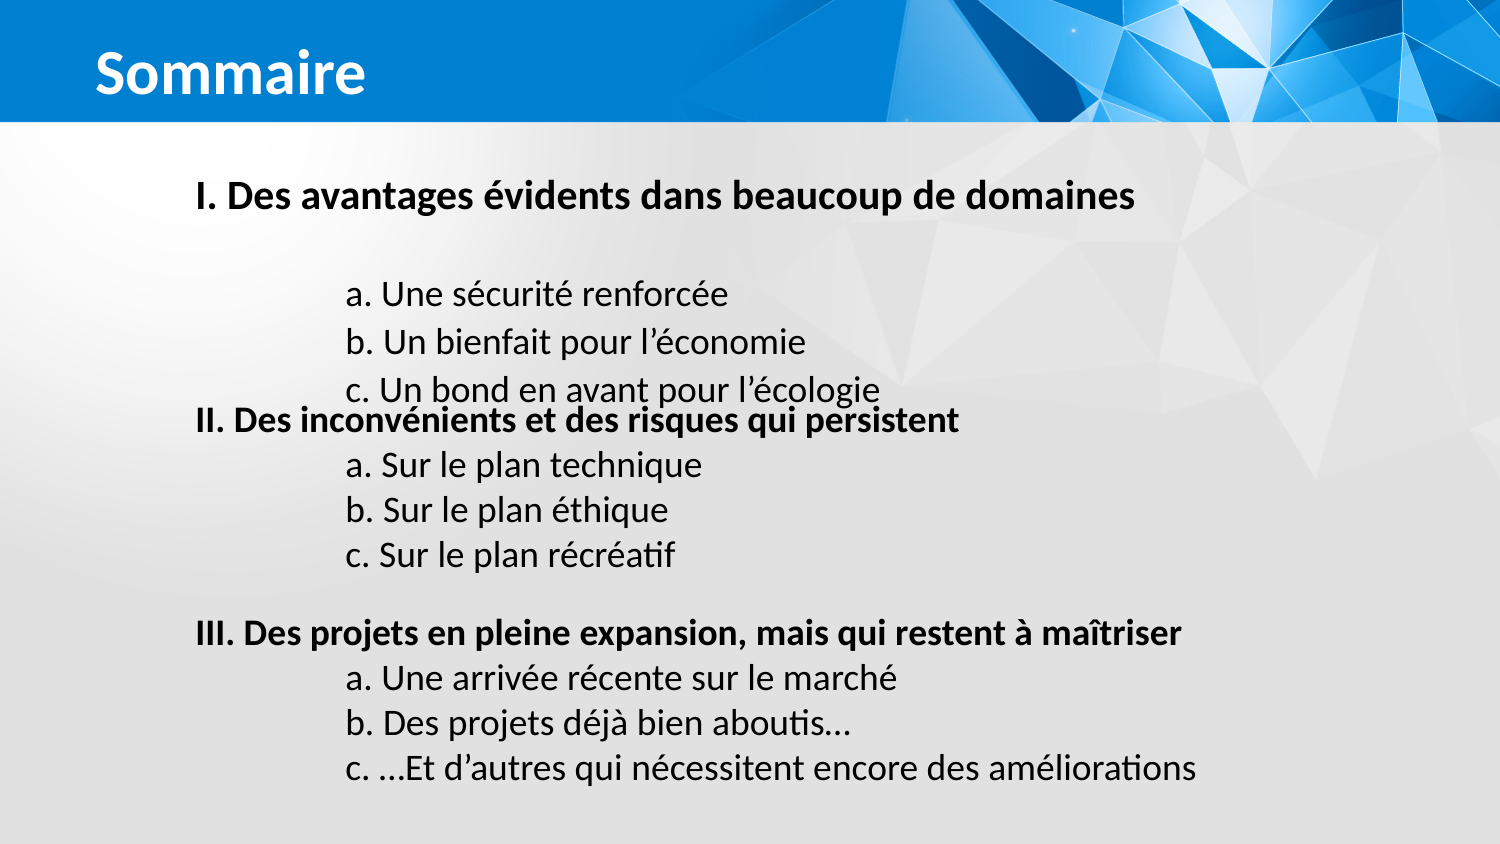

Sommaire
I. Des avantages évidents dans beaucoup de domaines
	a. Une sécurité renforcée
	b. Un bienfait pour l’économie
	c. Un bond en avant pour l’écologie
II. Des inconvénients et des risques qui persistent
	a. Sur le plan technique
	b. Sur le plan éthique
	c. Sur le plan récréatif
III. Des projets en pleine expansion, mais qui restent à maîtriser
	a. Une arrivée récente sur le marché
	b. Des projets déjà bien aboutis…
	c. …Et d’autres qui nécessitent encore des améliorations